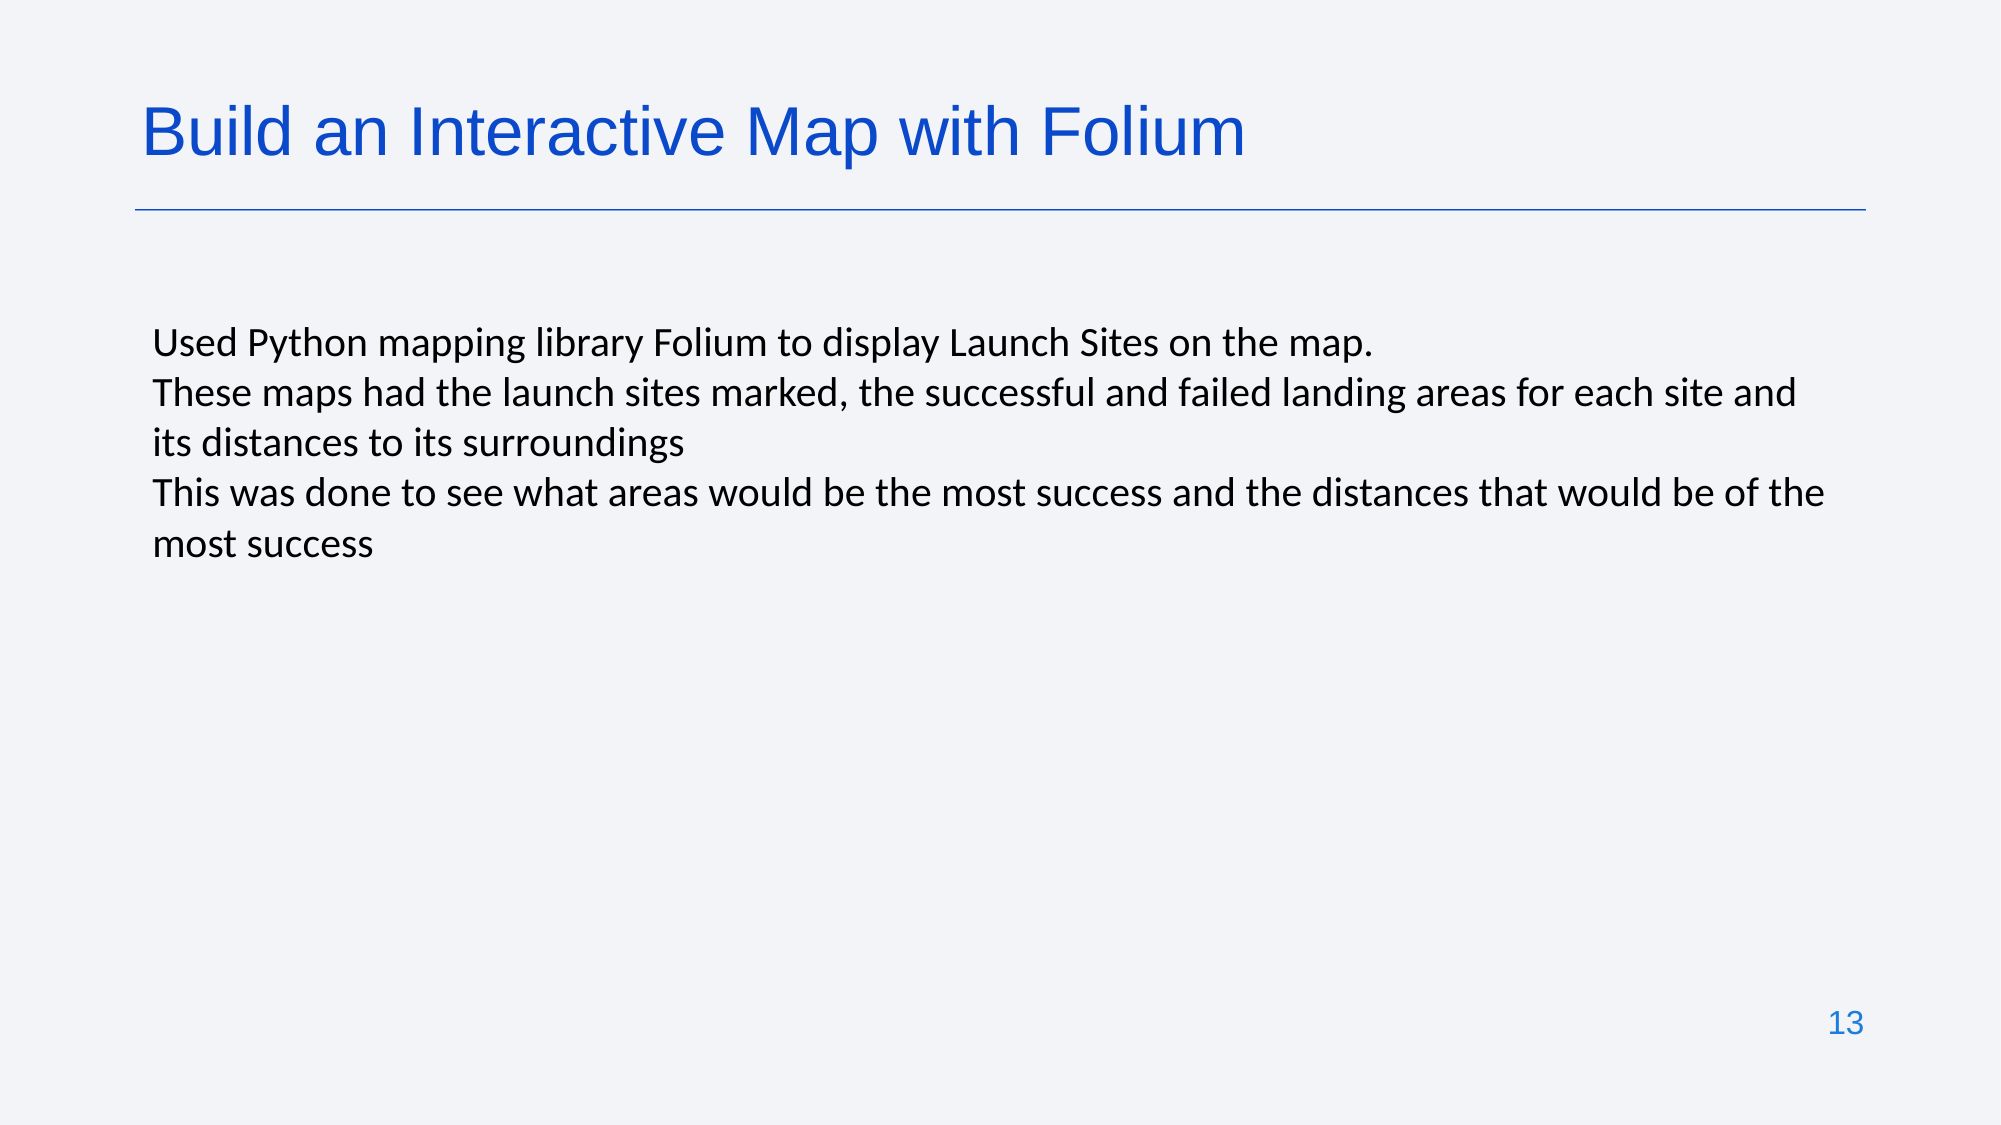

Build an Interactive Map with Folium
Used Python mapping library Folium to display Launch Sites on the map.
These maps had the launch sites marked, the successful and failed landing areas for each site and its distances to its surroundings
This was done to see what areas would be the most success and the distances that would be of the most success

13